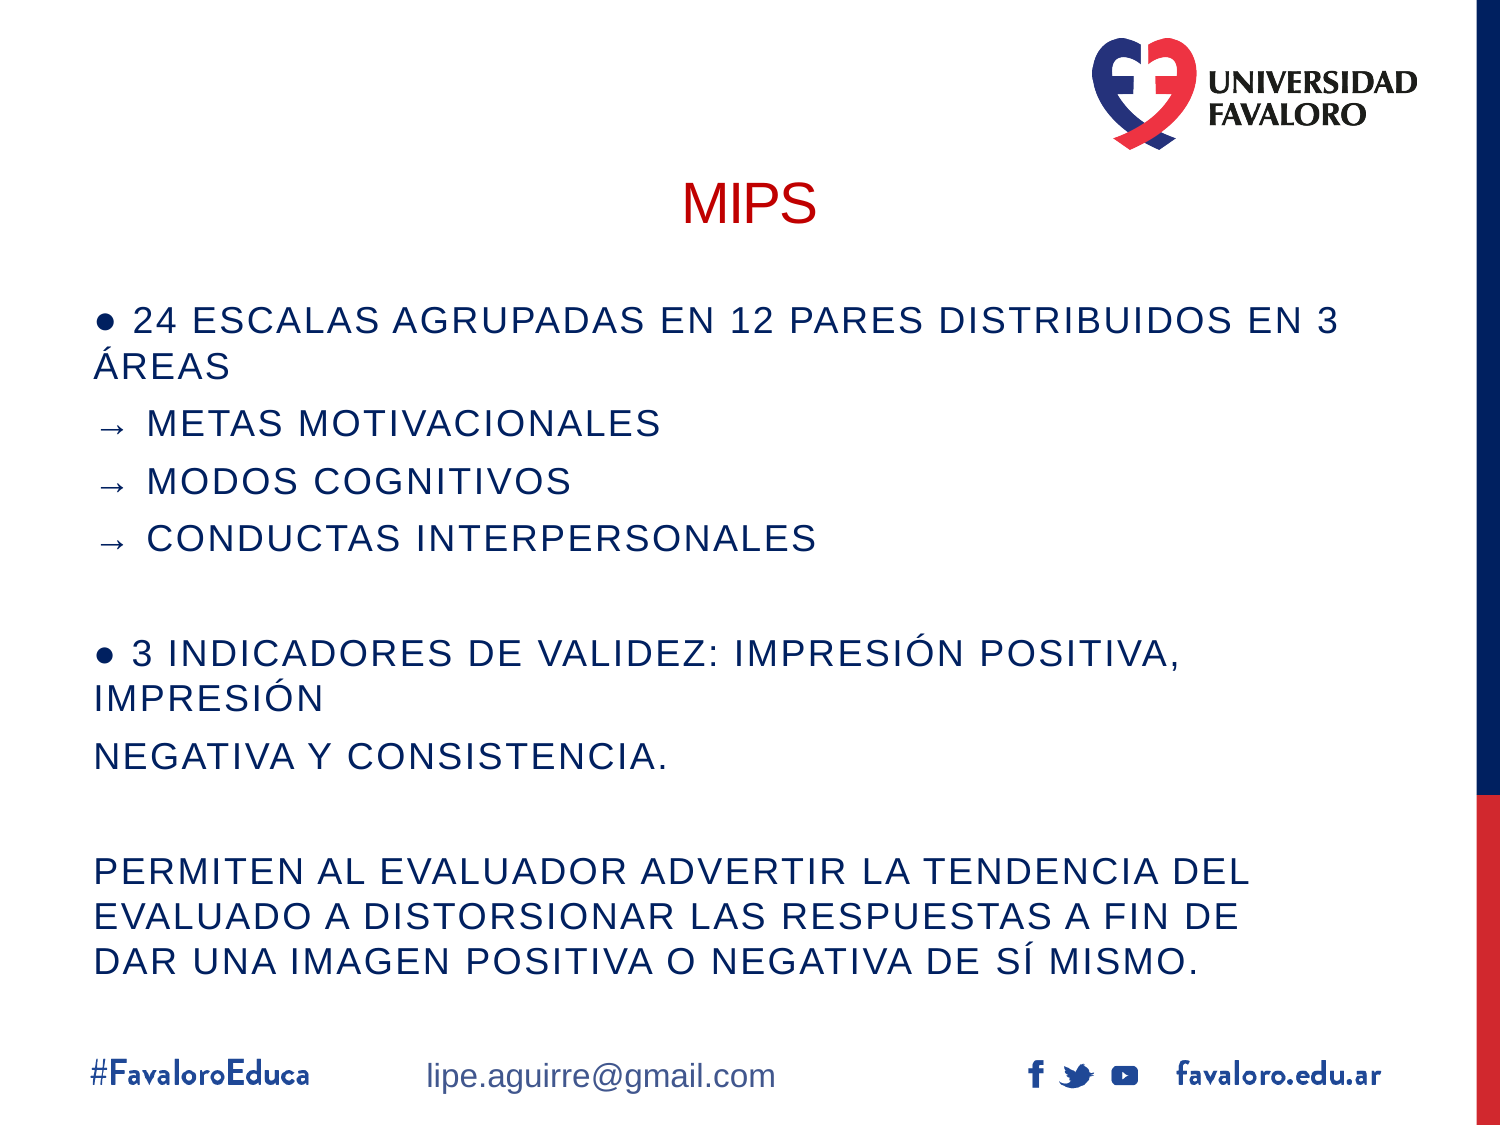

# MIPS
● 24 ESCALAS agrupadas en 12 PARES distribuidos en 3 ÁREAS
→ METAS MOTIVACIONALES
→ MODOS COGNITIVOS
→ CONDUCTAS INTERPERSONALES

● 3 INDICADORES DE VALIDEZ: IMPRESIÓN POSITIVA, IMPRESIÓN
NEGATIVA Y CONSISTENCIA.

Permiten al evaluador advertir la tendencia del evaluado a distorsionar las respuestas a fin de dar una imagen positiva o negativa de sí mismo.
lipe.aguirre@gmail.com